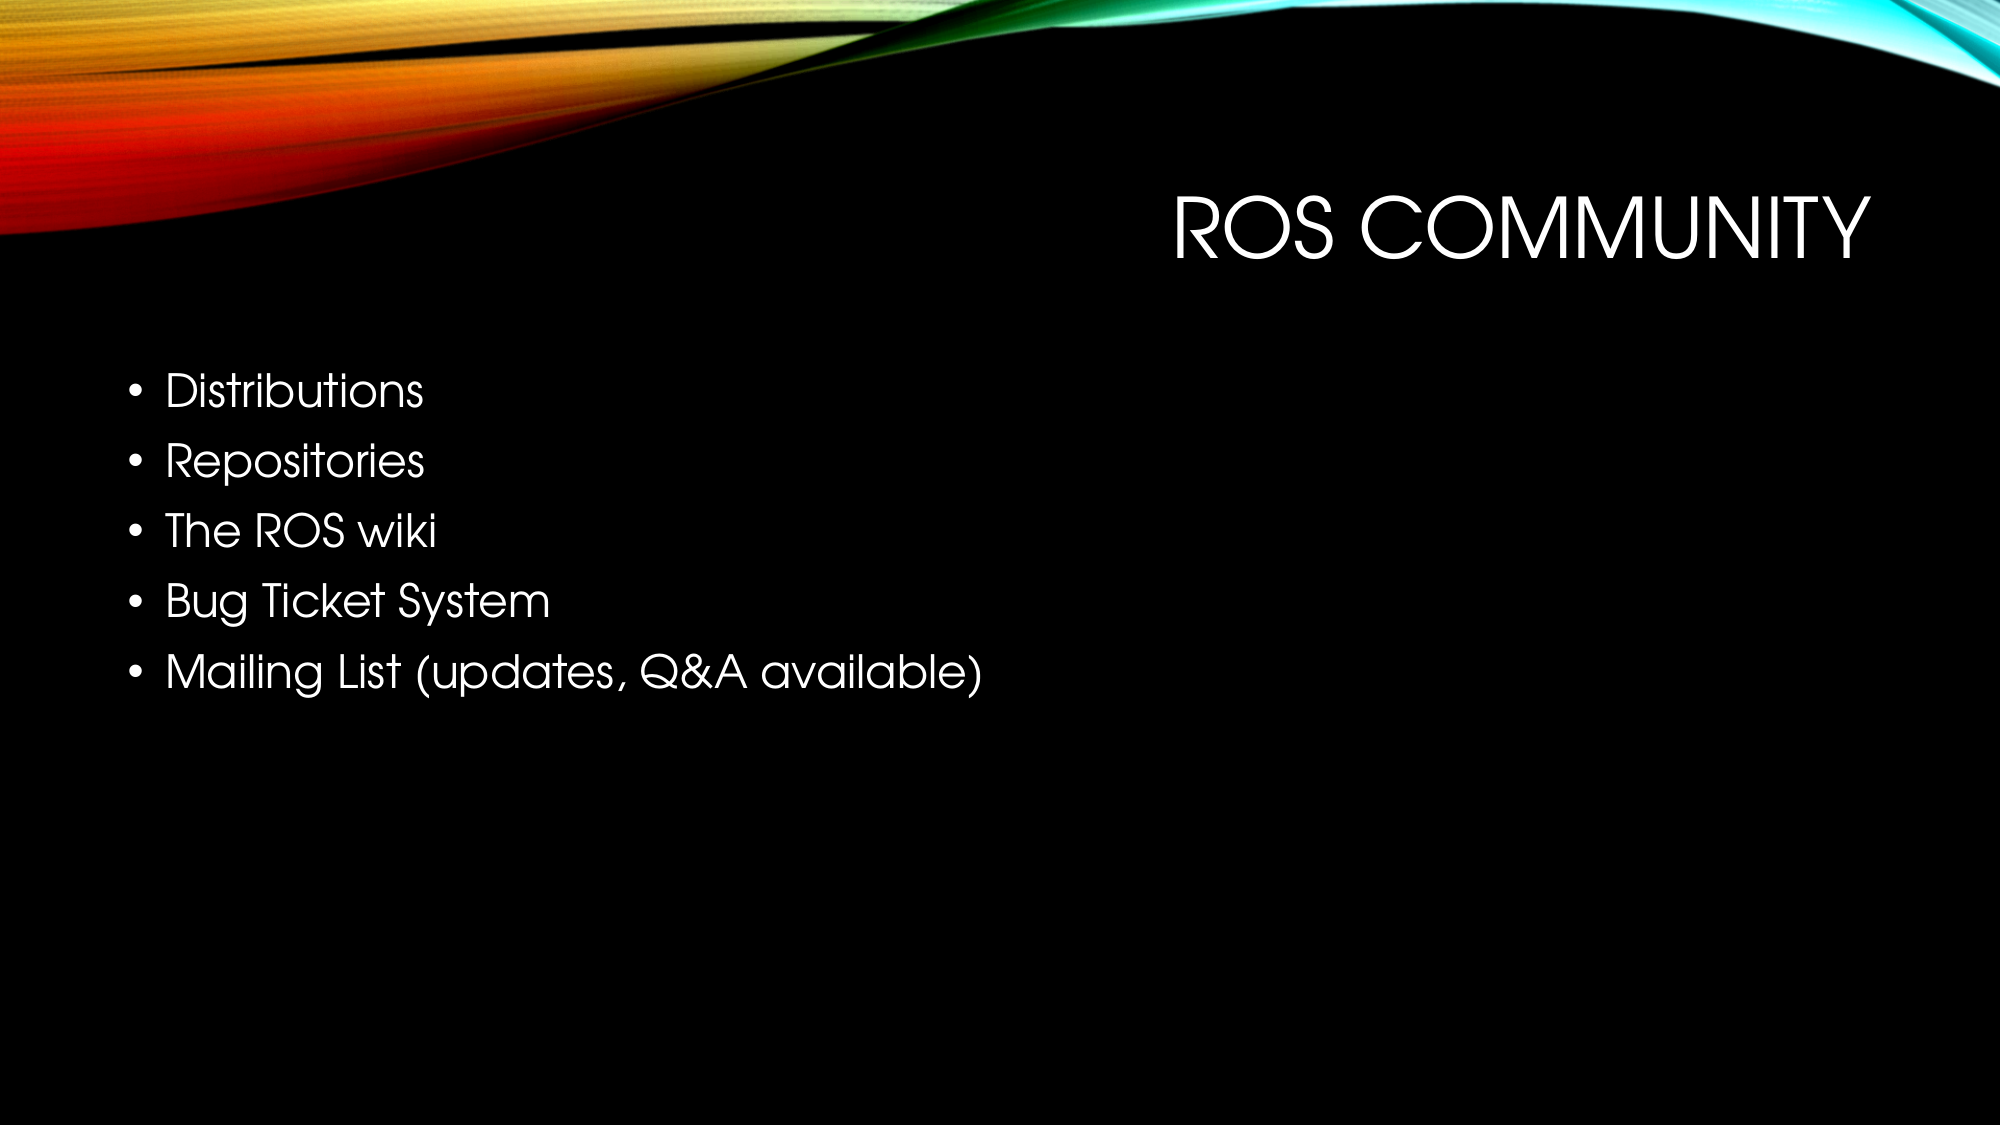

# ROS Community
Distributions
Repositories
The ROS wiki
Bug Ticket System
Mailing List (updates, Q&A available)